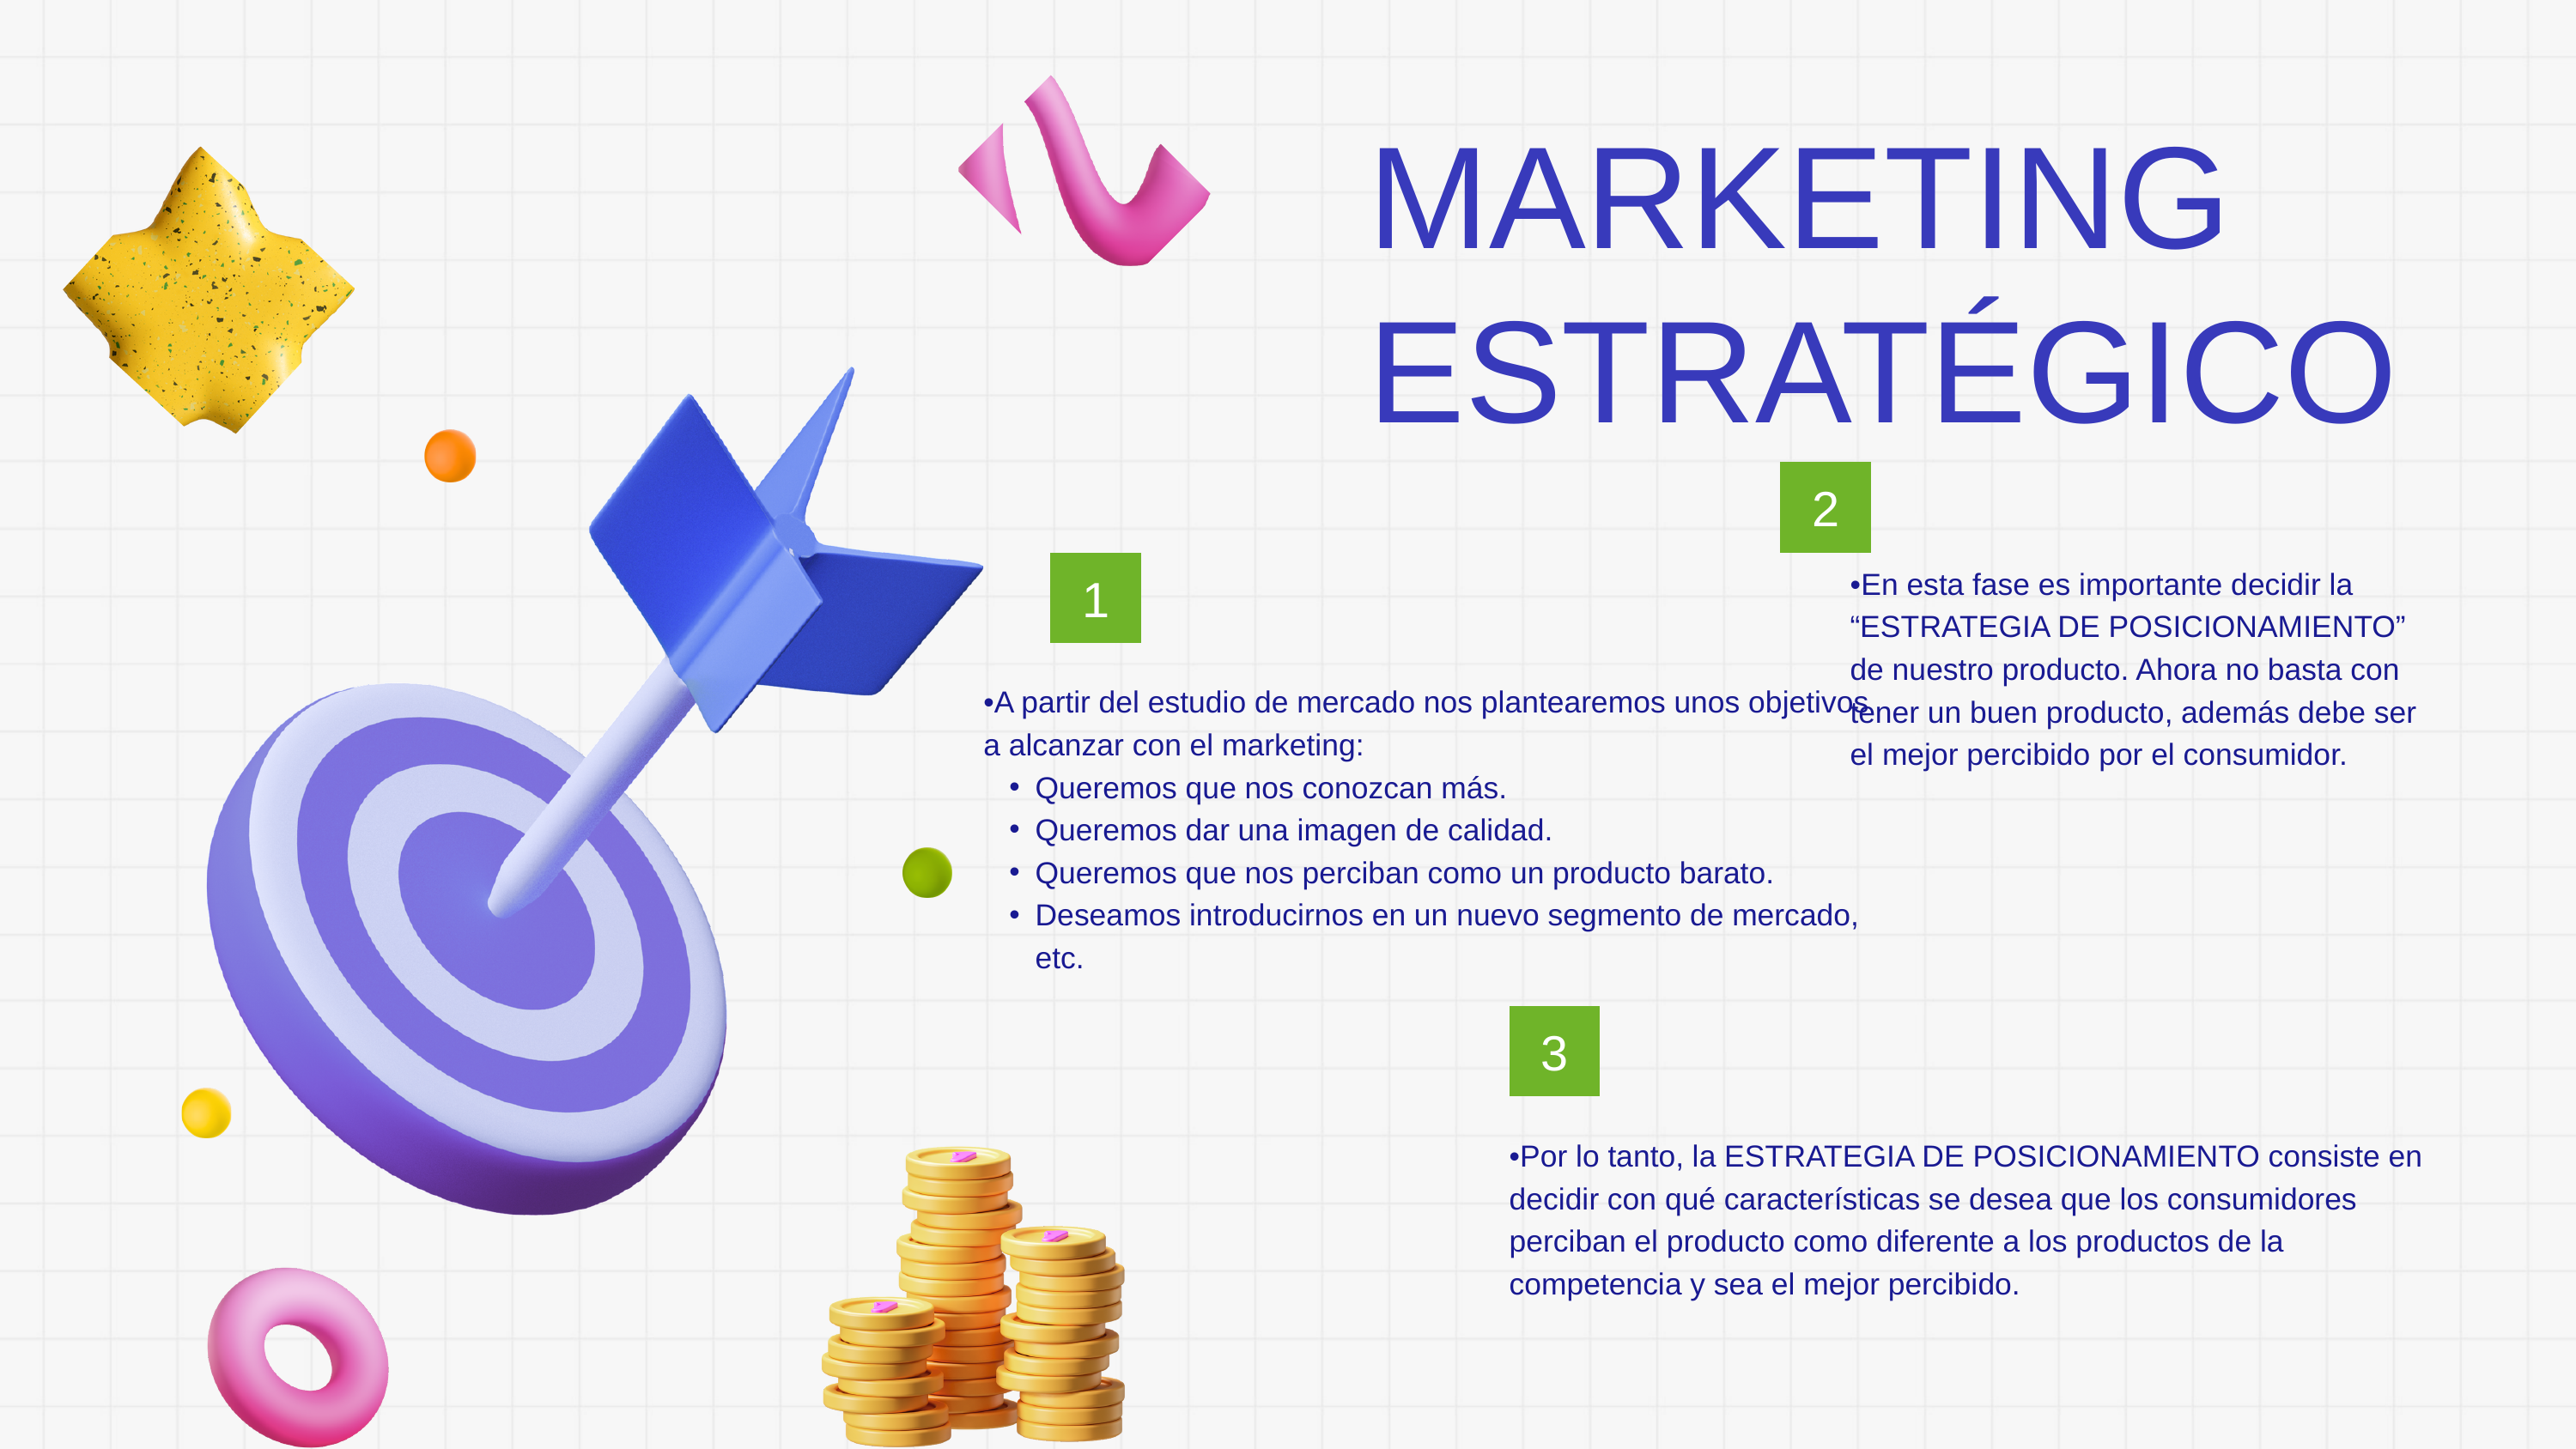

MARKETING ESTRATÉGICO

2

1
•En esta fase es importante decidir la “ESTRATEGIA DE POSICIONAMIENTO” de nuestro producto. Ahora no basta con tener un buen producto, además debe ser el mejor percibido por el consumidor.

•A partir del estudio de mercado nos plantearemos unos objetivos a alcanzar con el marketing:
Queremos que nos conozcan más.
Queremos dar una imagen de calidad.
Queremos que nos perciban como un producto barato.
Deseamos introducirnos en un nuevo segmento de mercado, etc.

3
•Por lo tanto, la ESTRATEGIA DE POSICIONAMIENTO consiste en decidir con qué características se desea que los consumidores perciban el producto como diferente a los productos de la competencia y sea el mejor percibido.